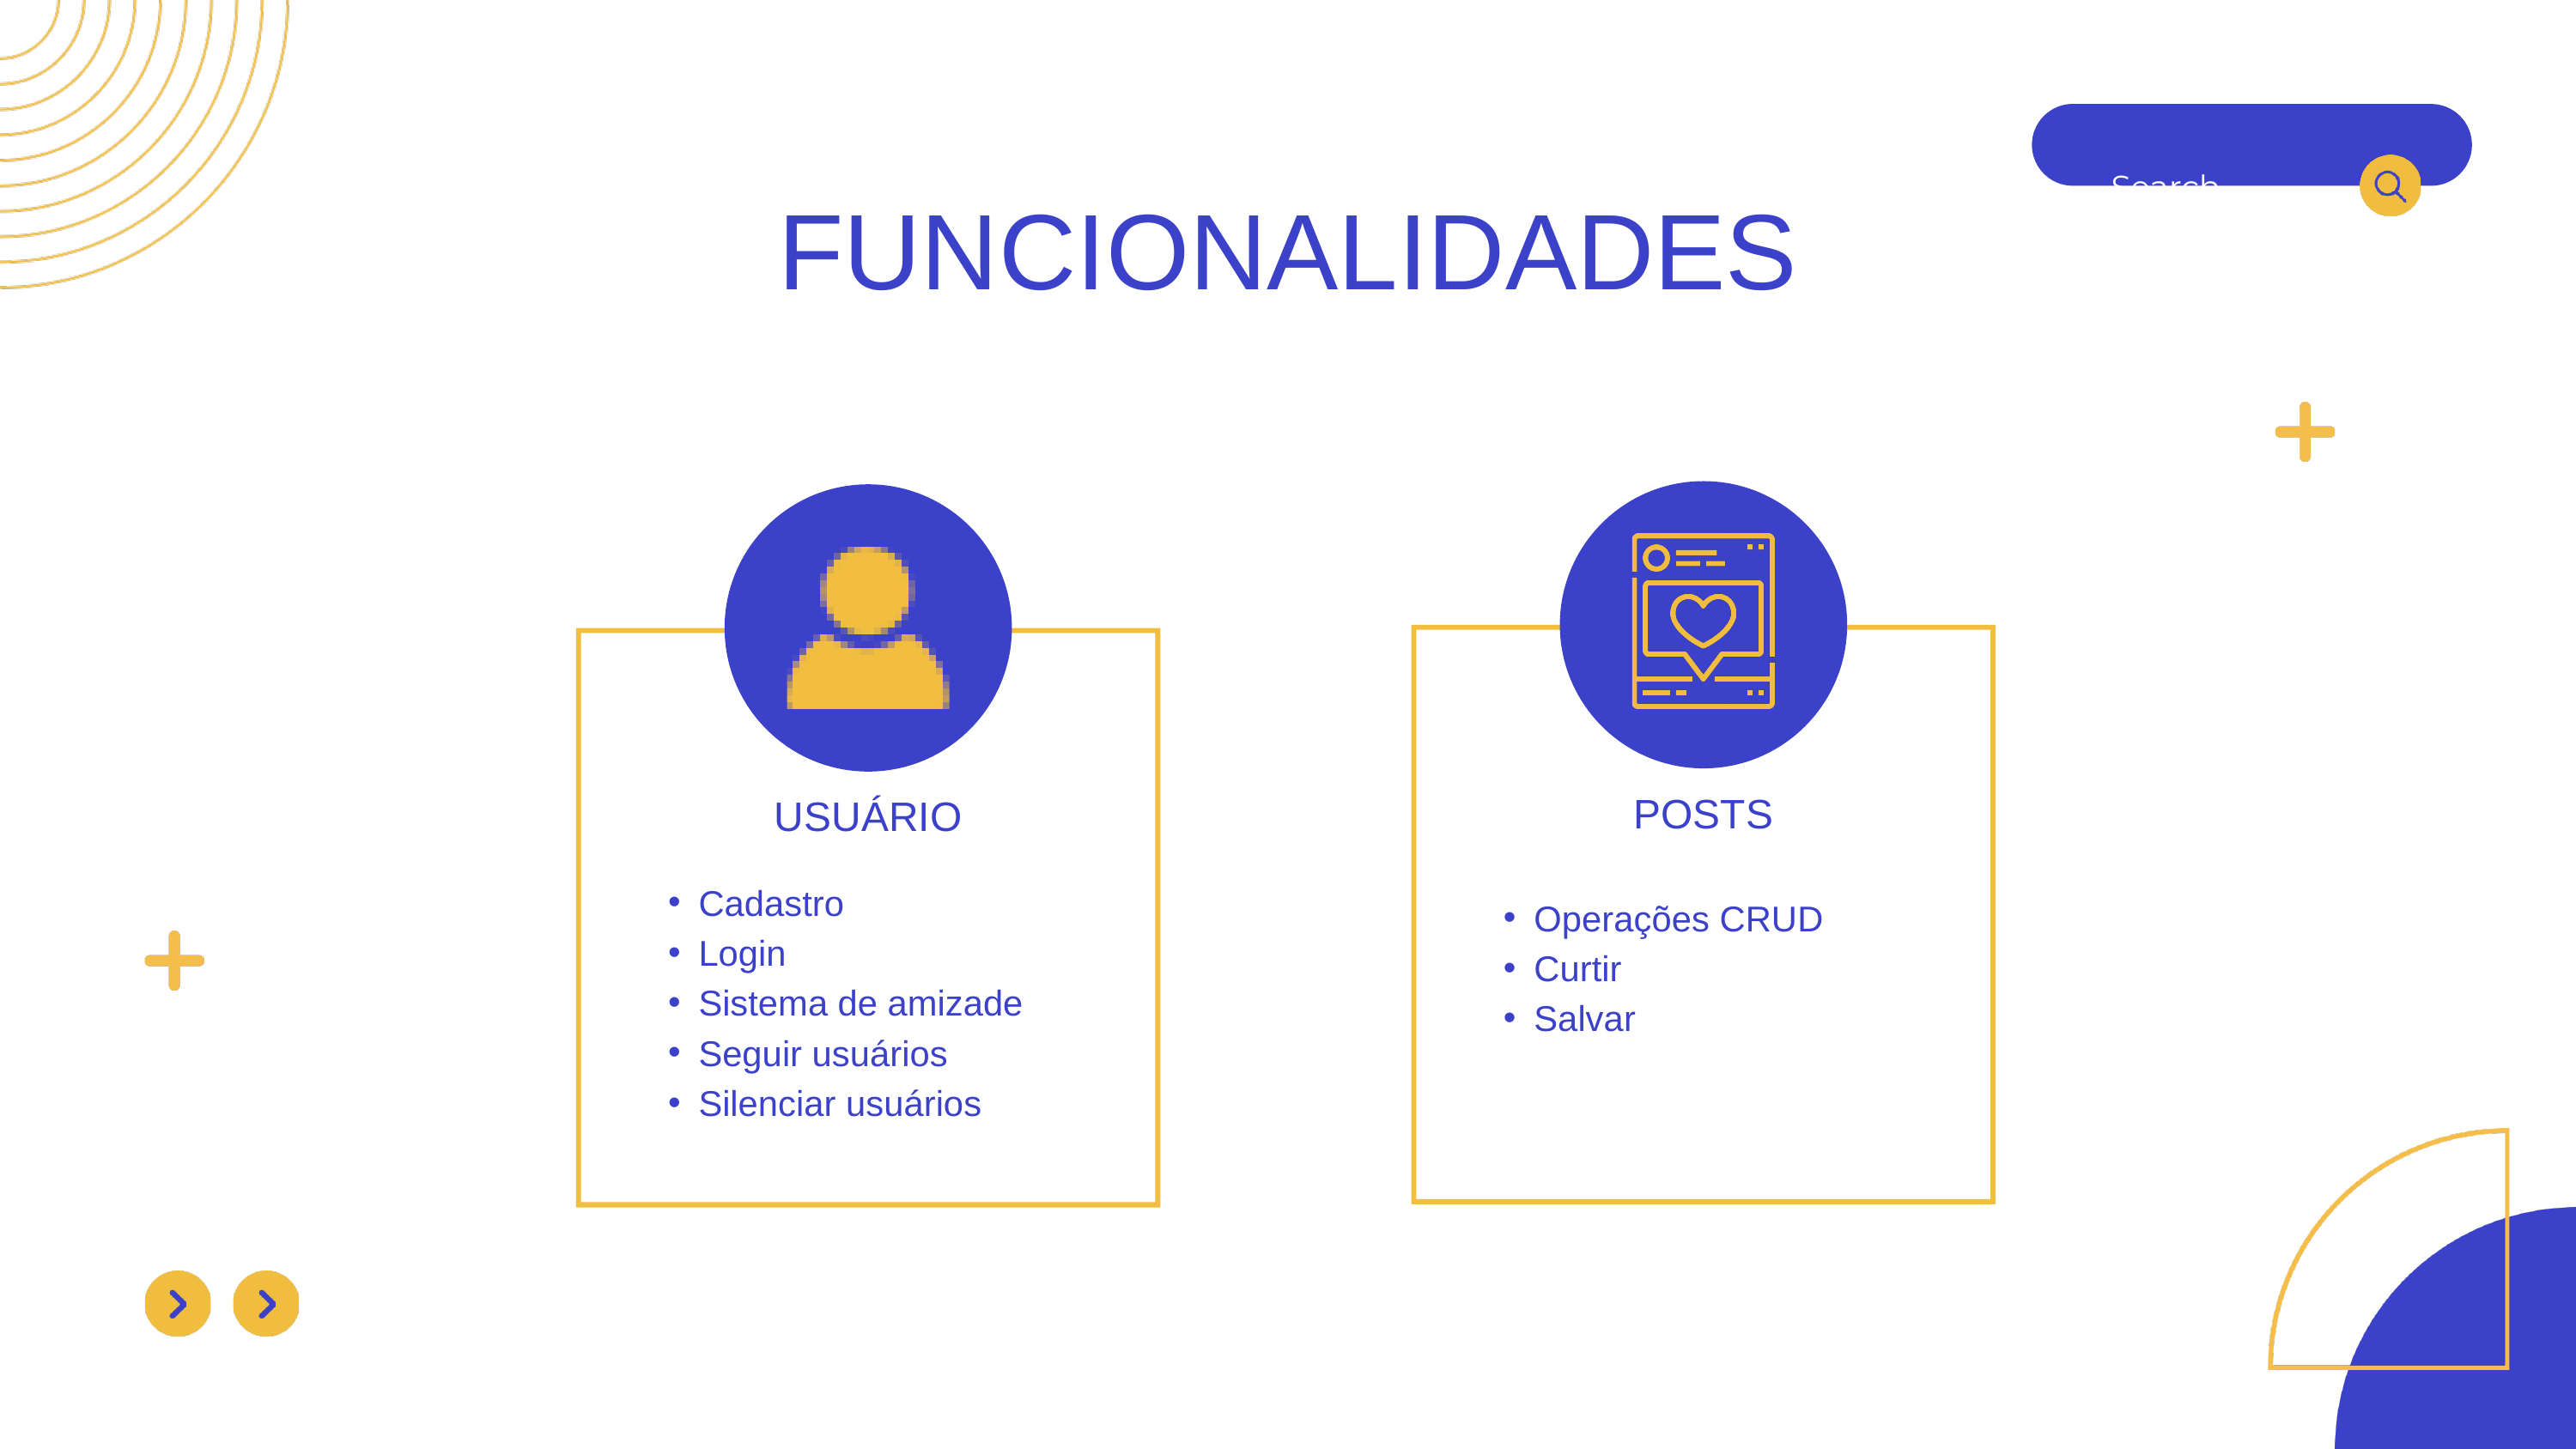

Search . . .

FUNCIONALIDADES

POSTS
USUÁRIO
Cadastro
Login
Sistema de amizade
Seguir usuários
Silenciar usuários
Operações CRUD
Curtir
Salvar